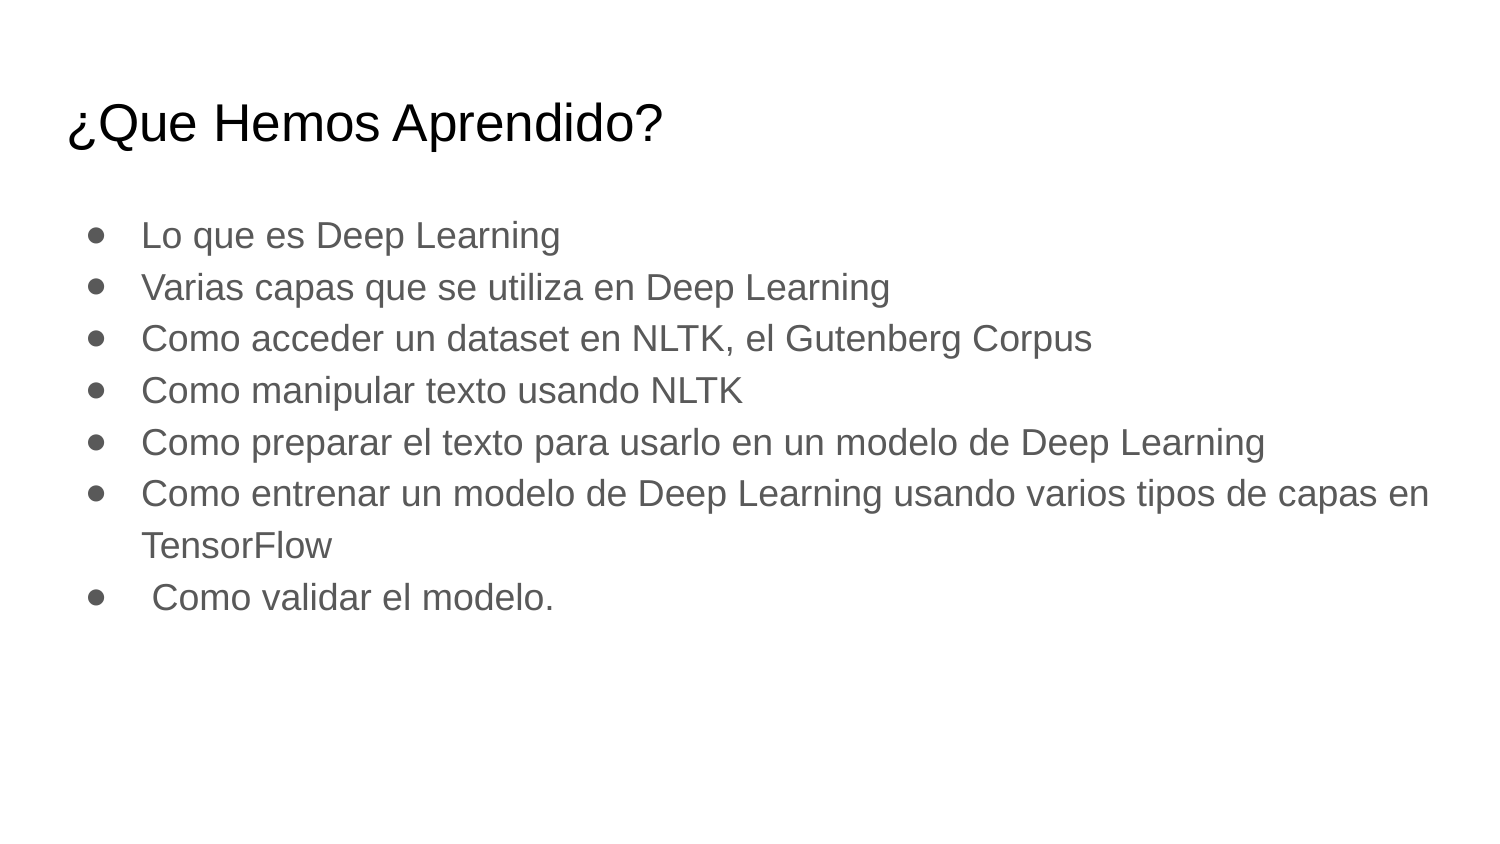

# ¿Que Hemos Aprendido?
Lo que es Deep Learning
Varias capas que se utiliza en Deep Learning
Como acceder un dataset en NLTK, el Gutenberg Corpus
Como manipular texto usando NLTK
Como preparar el texto para usarlo en un modelo de Deep Learning
Como entrenar un modelo de Deep Learning usando varios tipos de capas en TensorFlow
 Como validar el modelo.